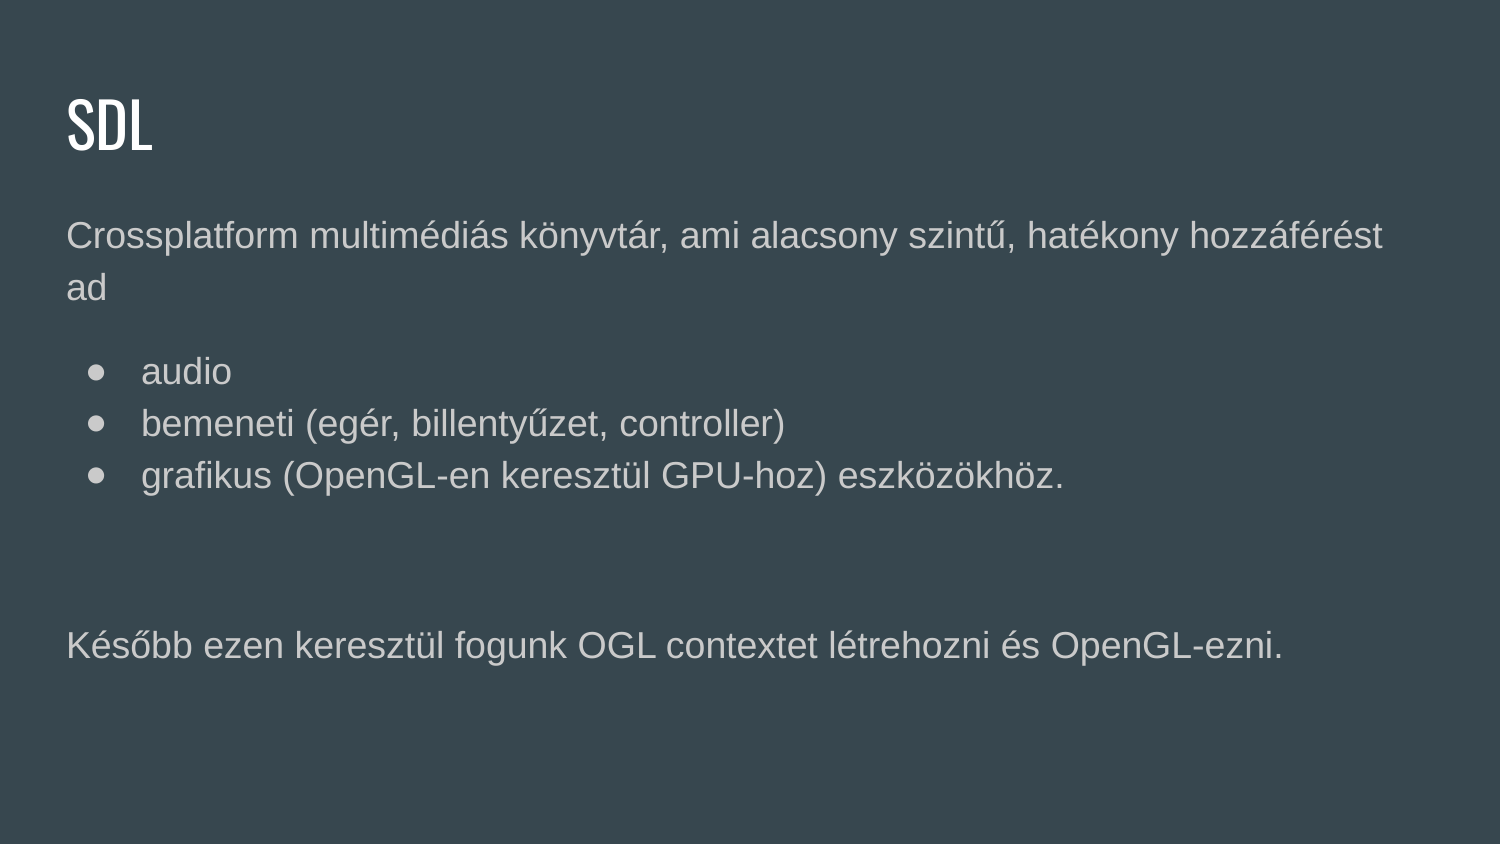

# SDL
Crossplatform multimédiás könyvtár, ami alacsony szintű, hatékony hozzáférést ad
audio
bemeneti (egér, billentyűzet, controller)
grafikus (OpenGL-en keresztül GPU-hoz) eszközökhöz.

Később ezen keresztül fogunk OGL contextet létrehozni és OpenGL-ezni.